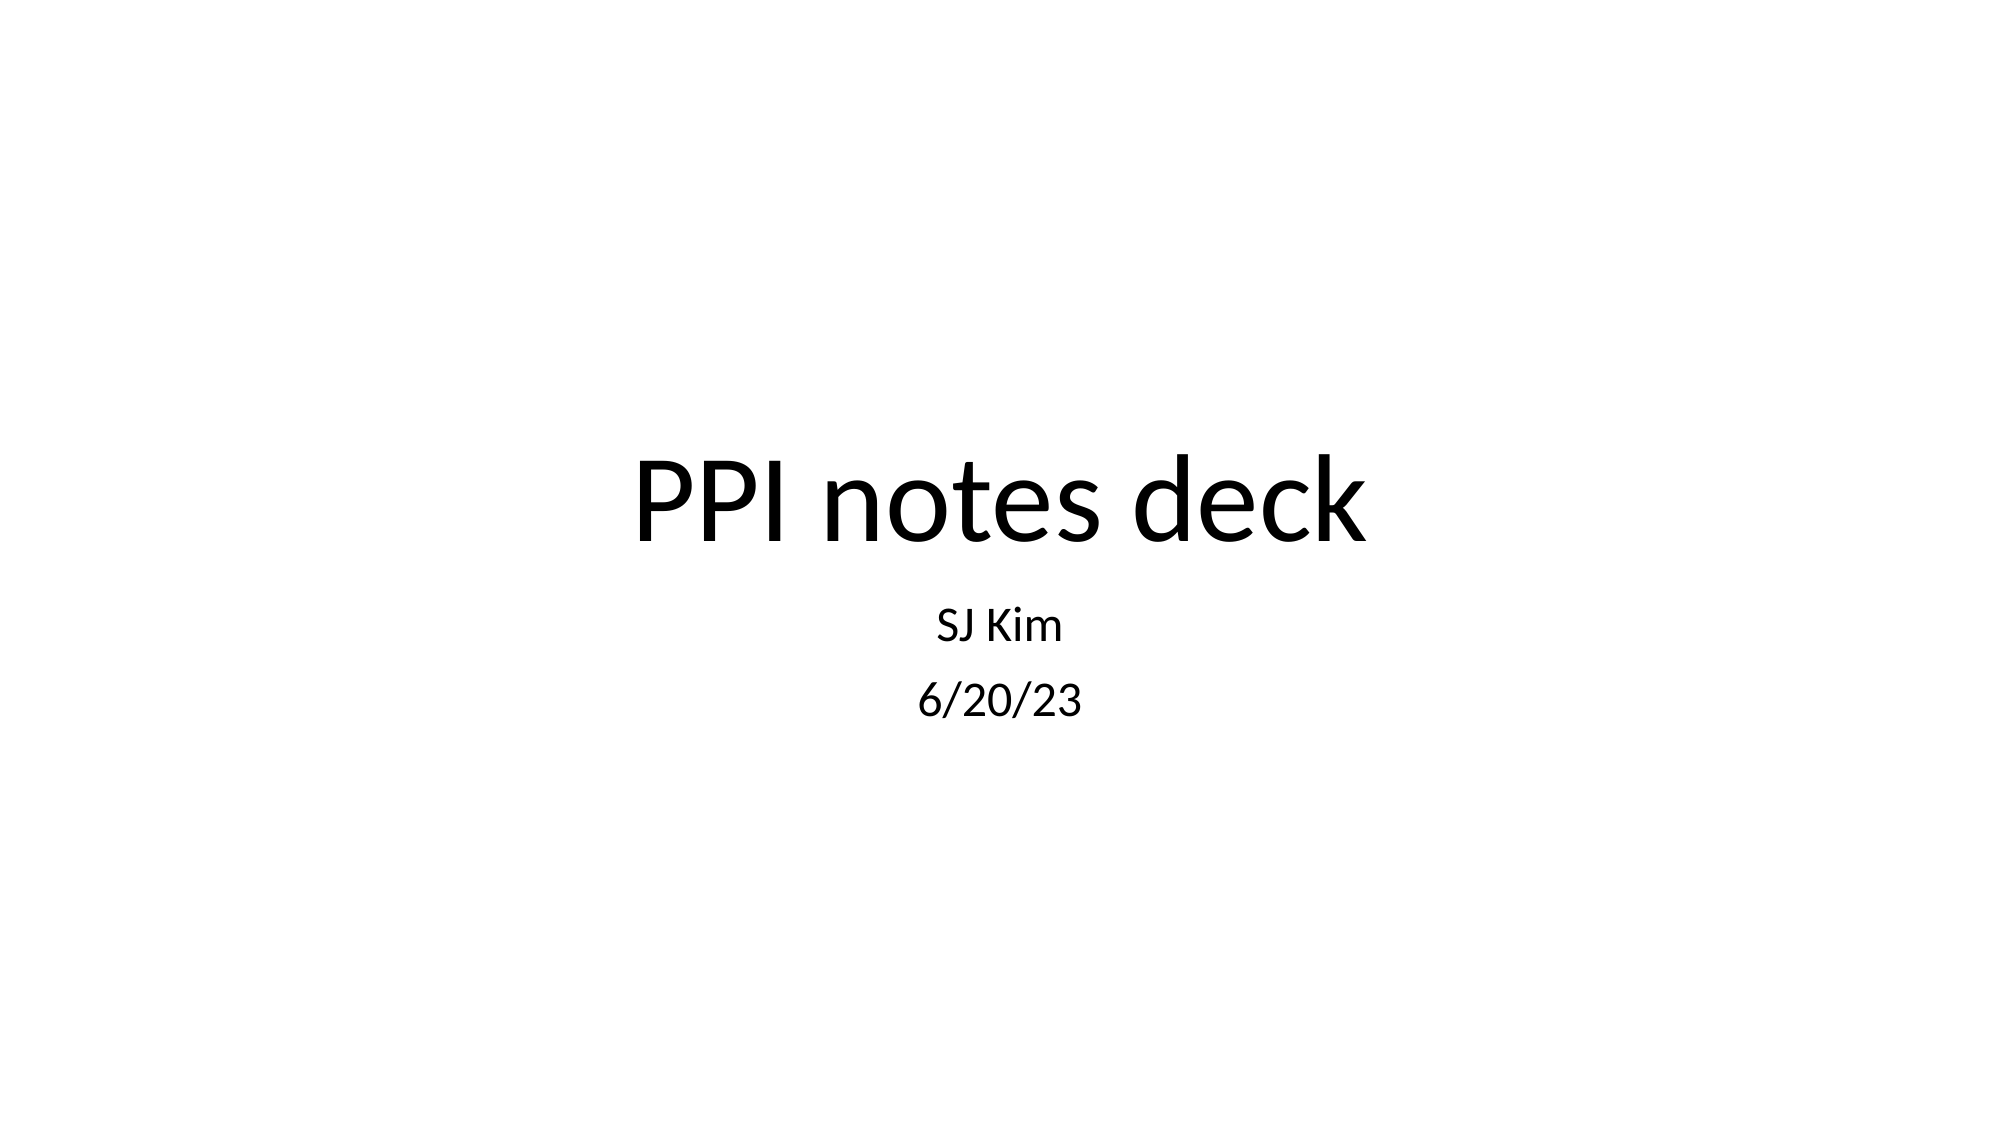

# PPI notes deck
SJ Kim
6/20/23